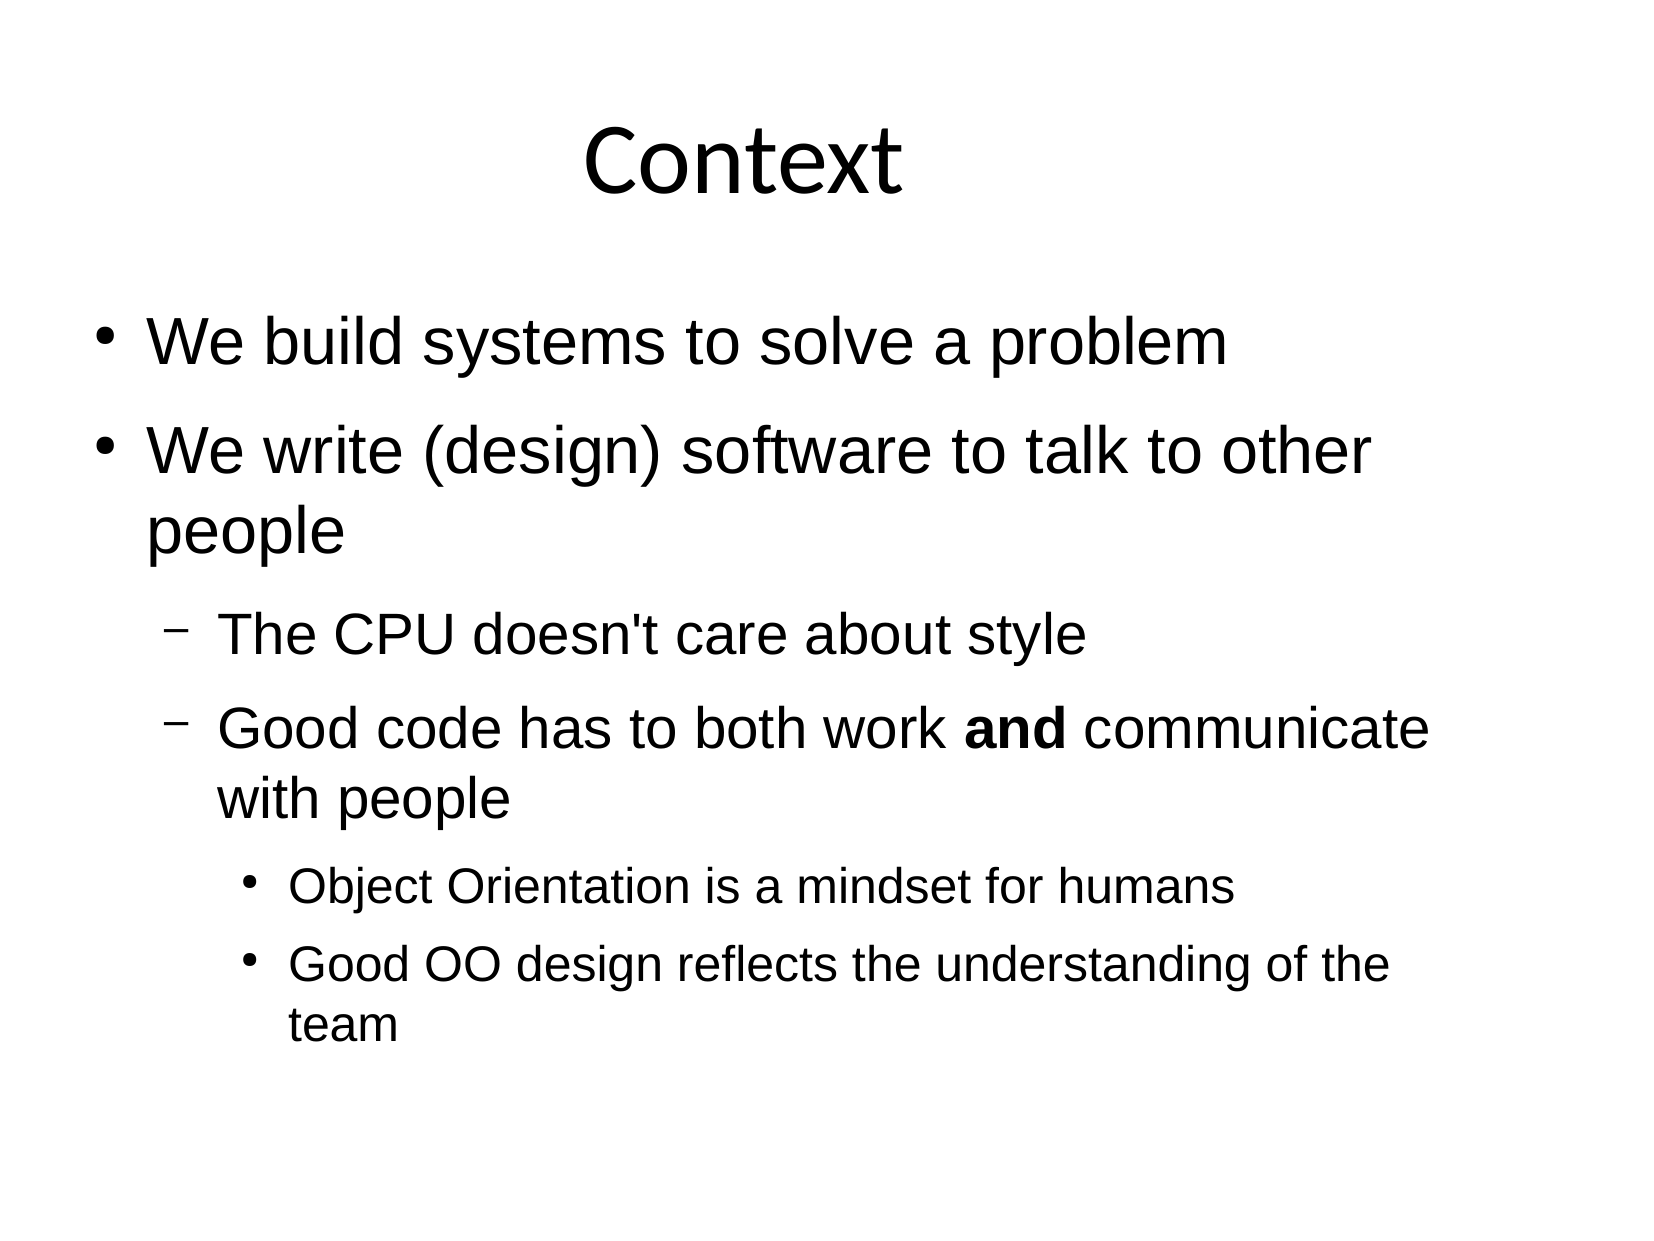

Context
We build systems to solve a problem
We write (design) software to talk to other people
The CPU doesn't care about style
Good code has to both work and communicate with people
Object Orientation is a mindset for humans
Good OO design reflects the understanding of the team